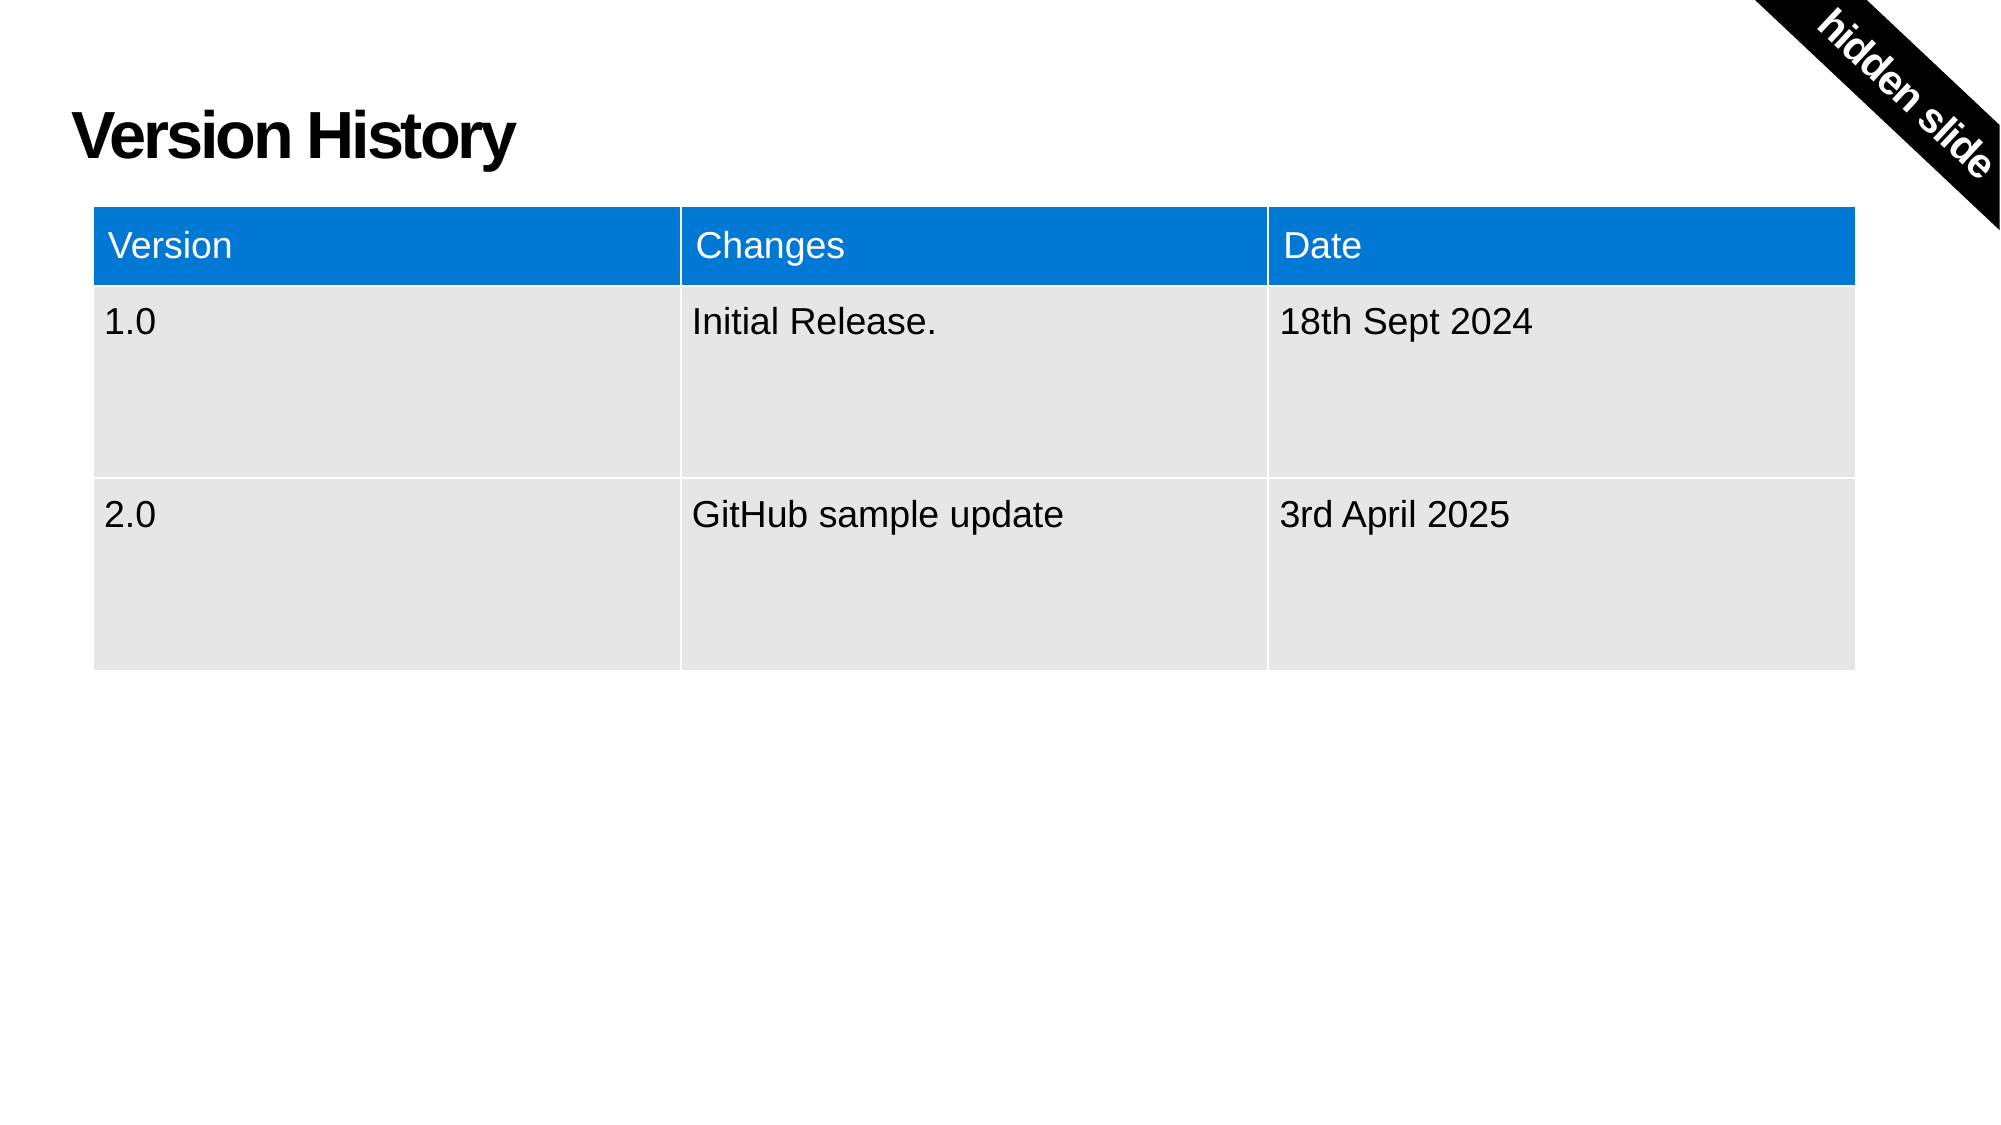

hidden slide
# Version History
| Version | Changes | Date |
| --- | --- | --- |
| 1.0 | Initial Release. | 18th Sept 2024 |
| 2.0 | GitHub sample update | 3rd April 2025 |